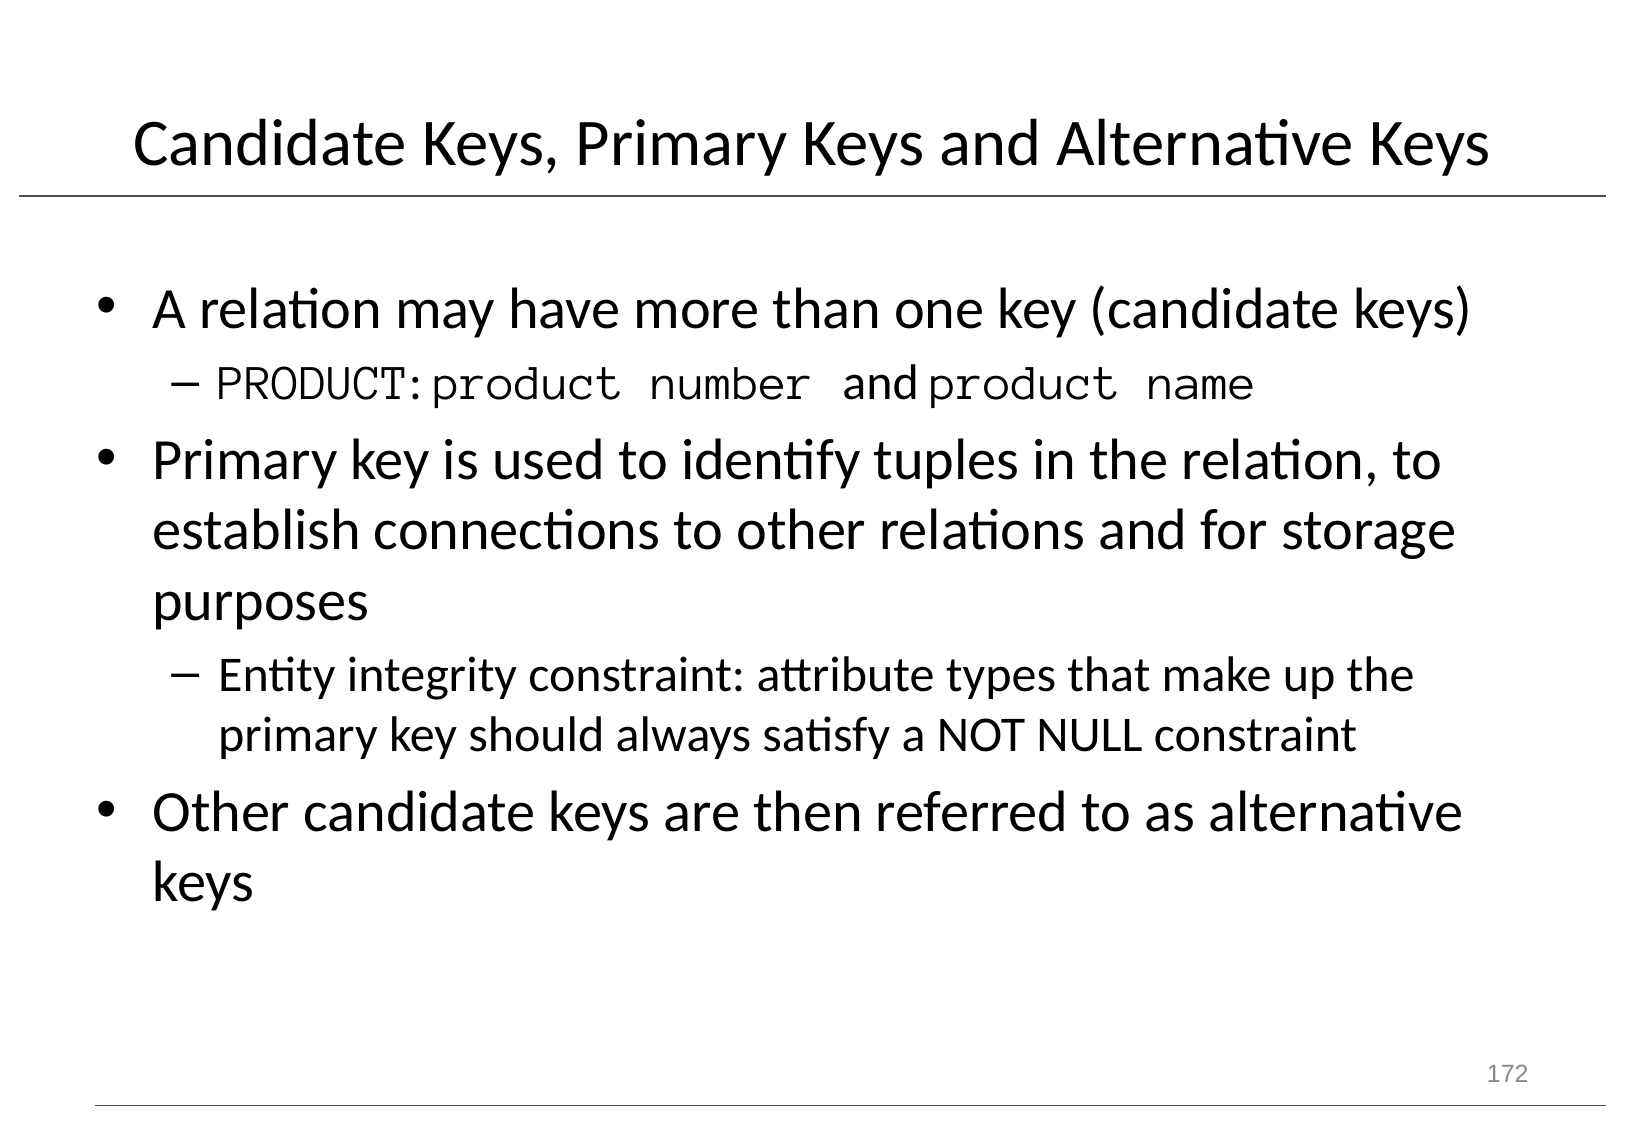

# Candidate Keys, Primary Keys and Alternative Keys
A relation may have more than one key (candidate keys)
PRODUCT: product number and product name
Primary key is used to identify tuples in the relation, to establish connections to other relations and for storage purposes
Entity integrity constraint: attribute types that make up the primary key should always satisfy a NOT NULL constraint
Other candidate keys are then referred to as alternative keys

172